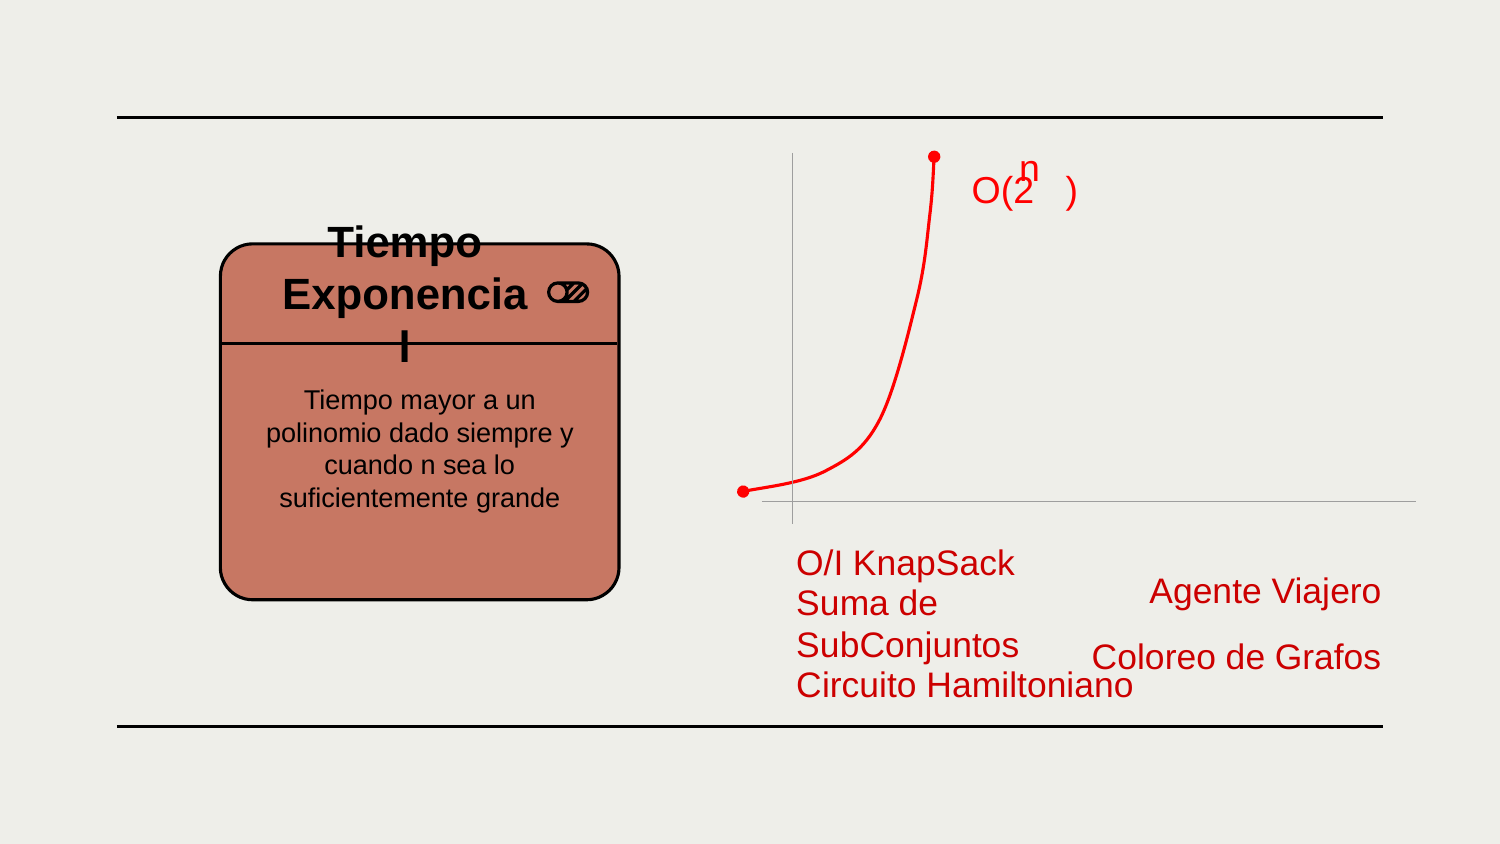

n
O(2   )

Tiempo Exponencial

Tiempo mayor a un polinomio dado siempre y cuando n sea lo suficientemente grande
O/I KnapSack
Agente Viajero
Suma de SubConjuntos
Coloreo de Grafos
Circuito Hamiltoniano